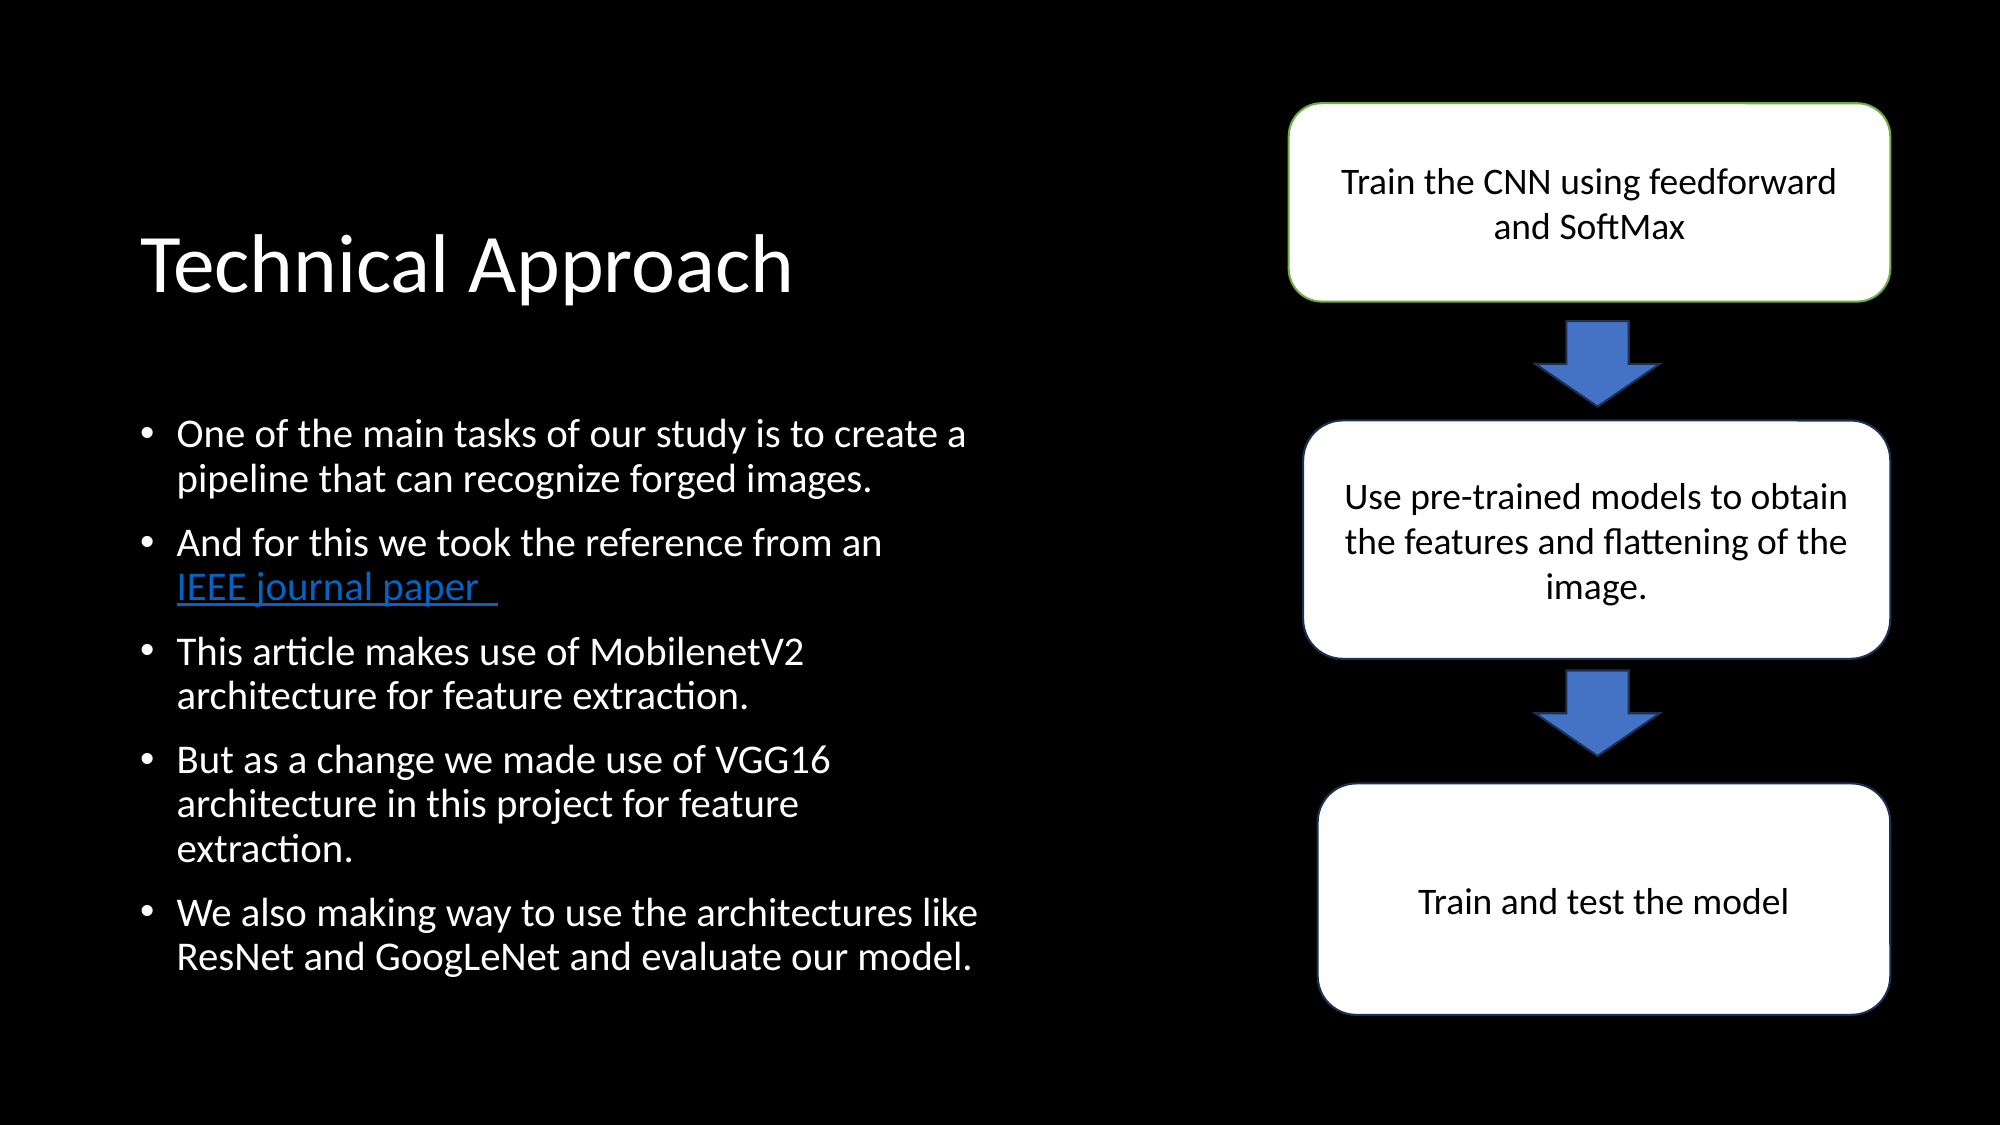

Train the CNN using feedforward and SoftMax
# Technical Approach

One of the main tasks of our study is to create a pipeline that can recognize forged images.
And for this we took the reference from an IEEE journal paper
This article makes use of MobilenetV2 architecture for feature extraction.
But as a change we made use of VGG16 architecture in this project for feature extraction.
We also making way to use the architectures like ResNet and GoogLeNet and evaluate our model.

Use pre-trained models to obtain the features and flattening of the image.

Train and test the model